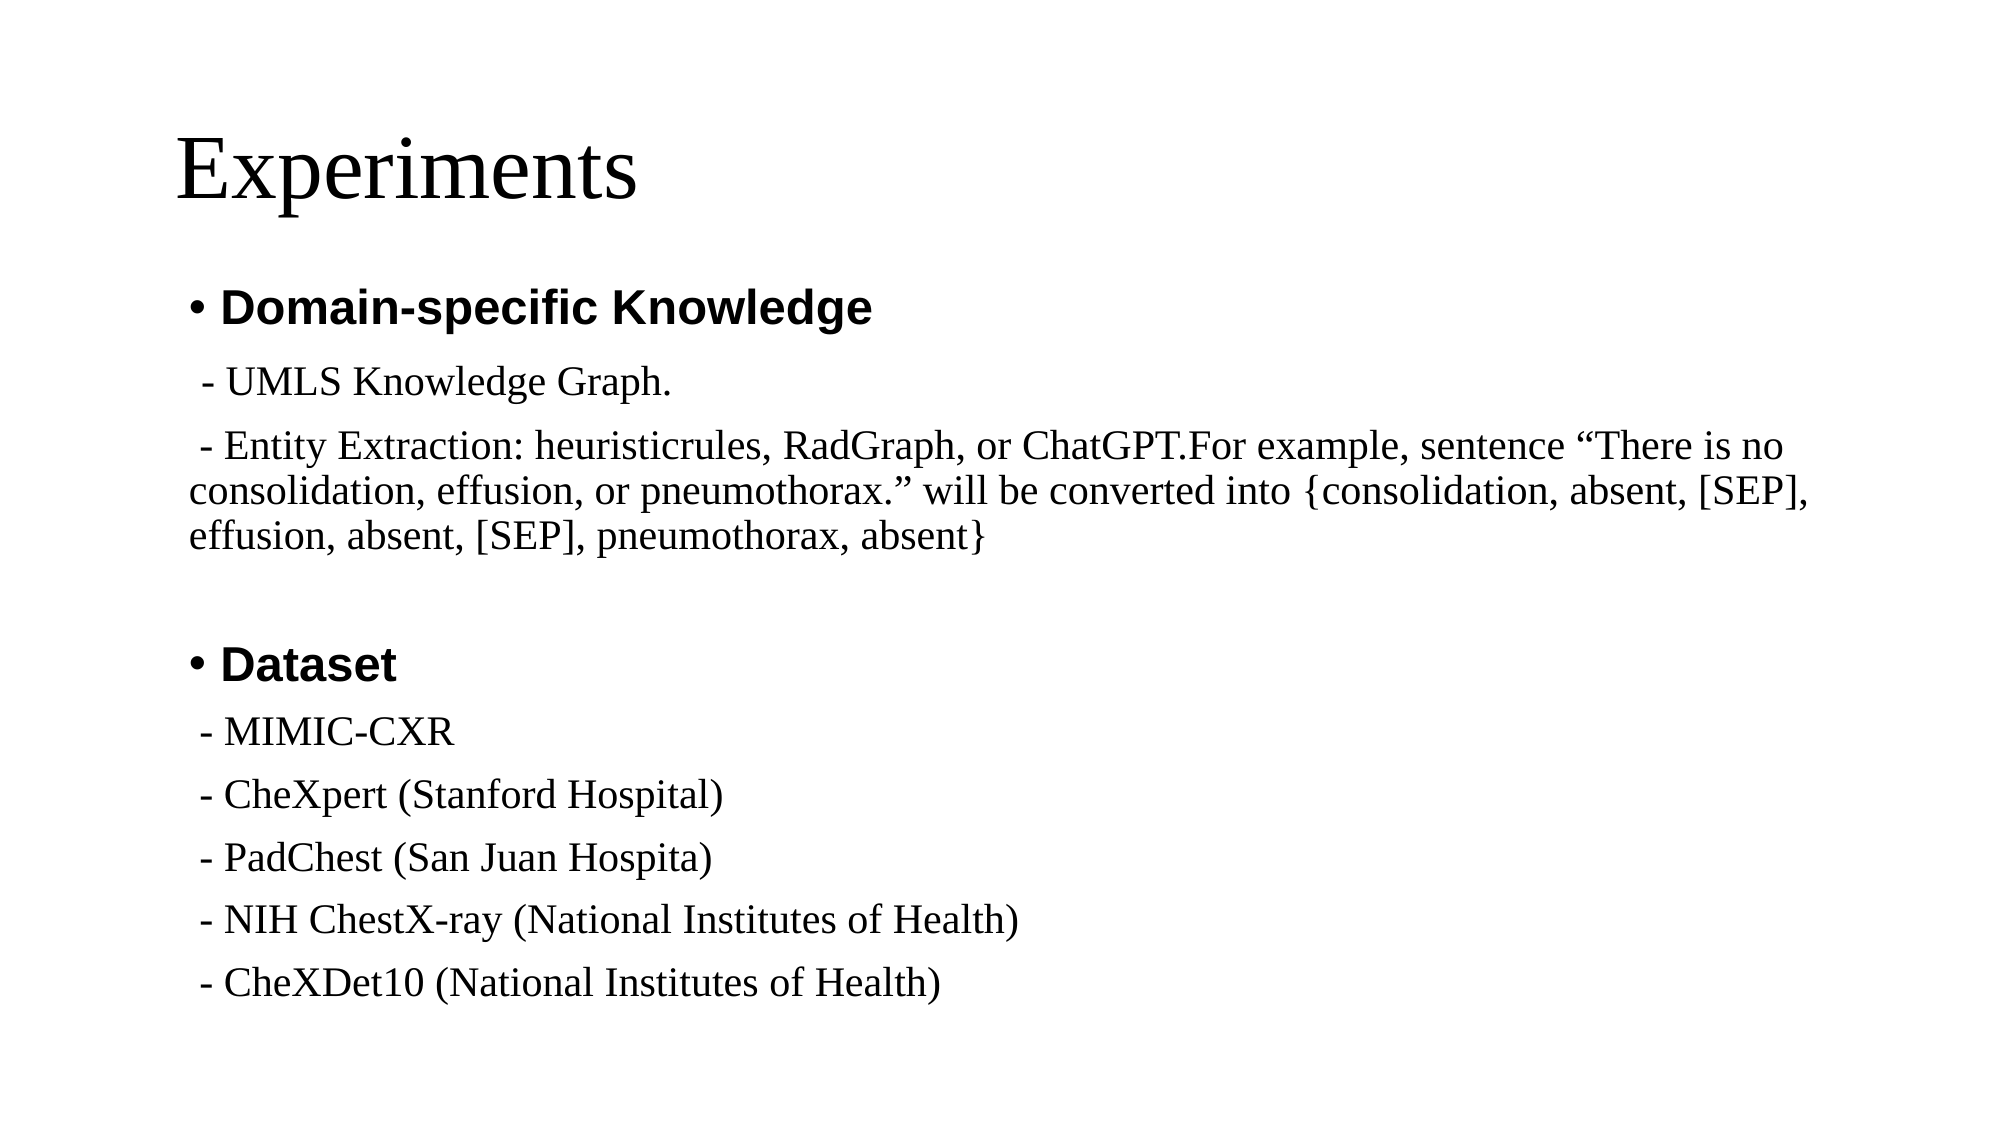

# Experiments
Domain-specific Knowledge
 - UMLS Knowledge Graph.
 - Entity Extraction: heuristicrules, RadGraph, or ChatGPT.For example, sentence “There is no consolidation, effusion, or pneumothorax.” will be converted into {consolidation, absent, [SEP], effusion, absent, [SEP], pneumothorax, absent}

Dataset
 - MIMIC-CXR
 - CheXpert (Stanford Hospital)
 - PadChest (San Juan Hospita)
 - NIH ChestX-ray (National Institutes of Health)
 - CheXDet10 (National Institutes of Health)